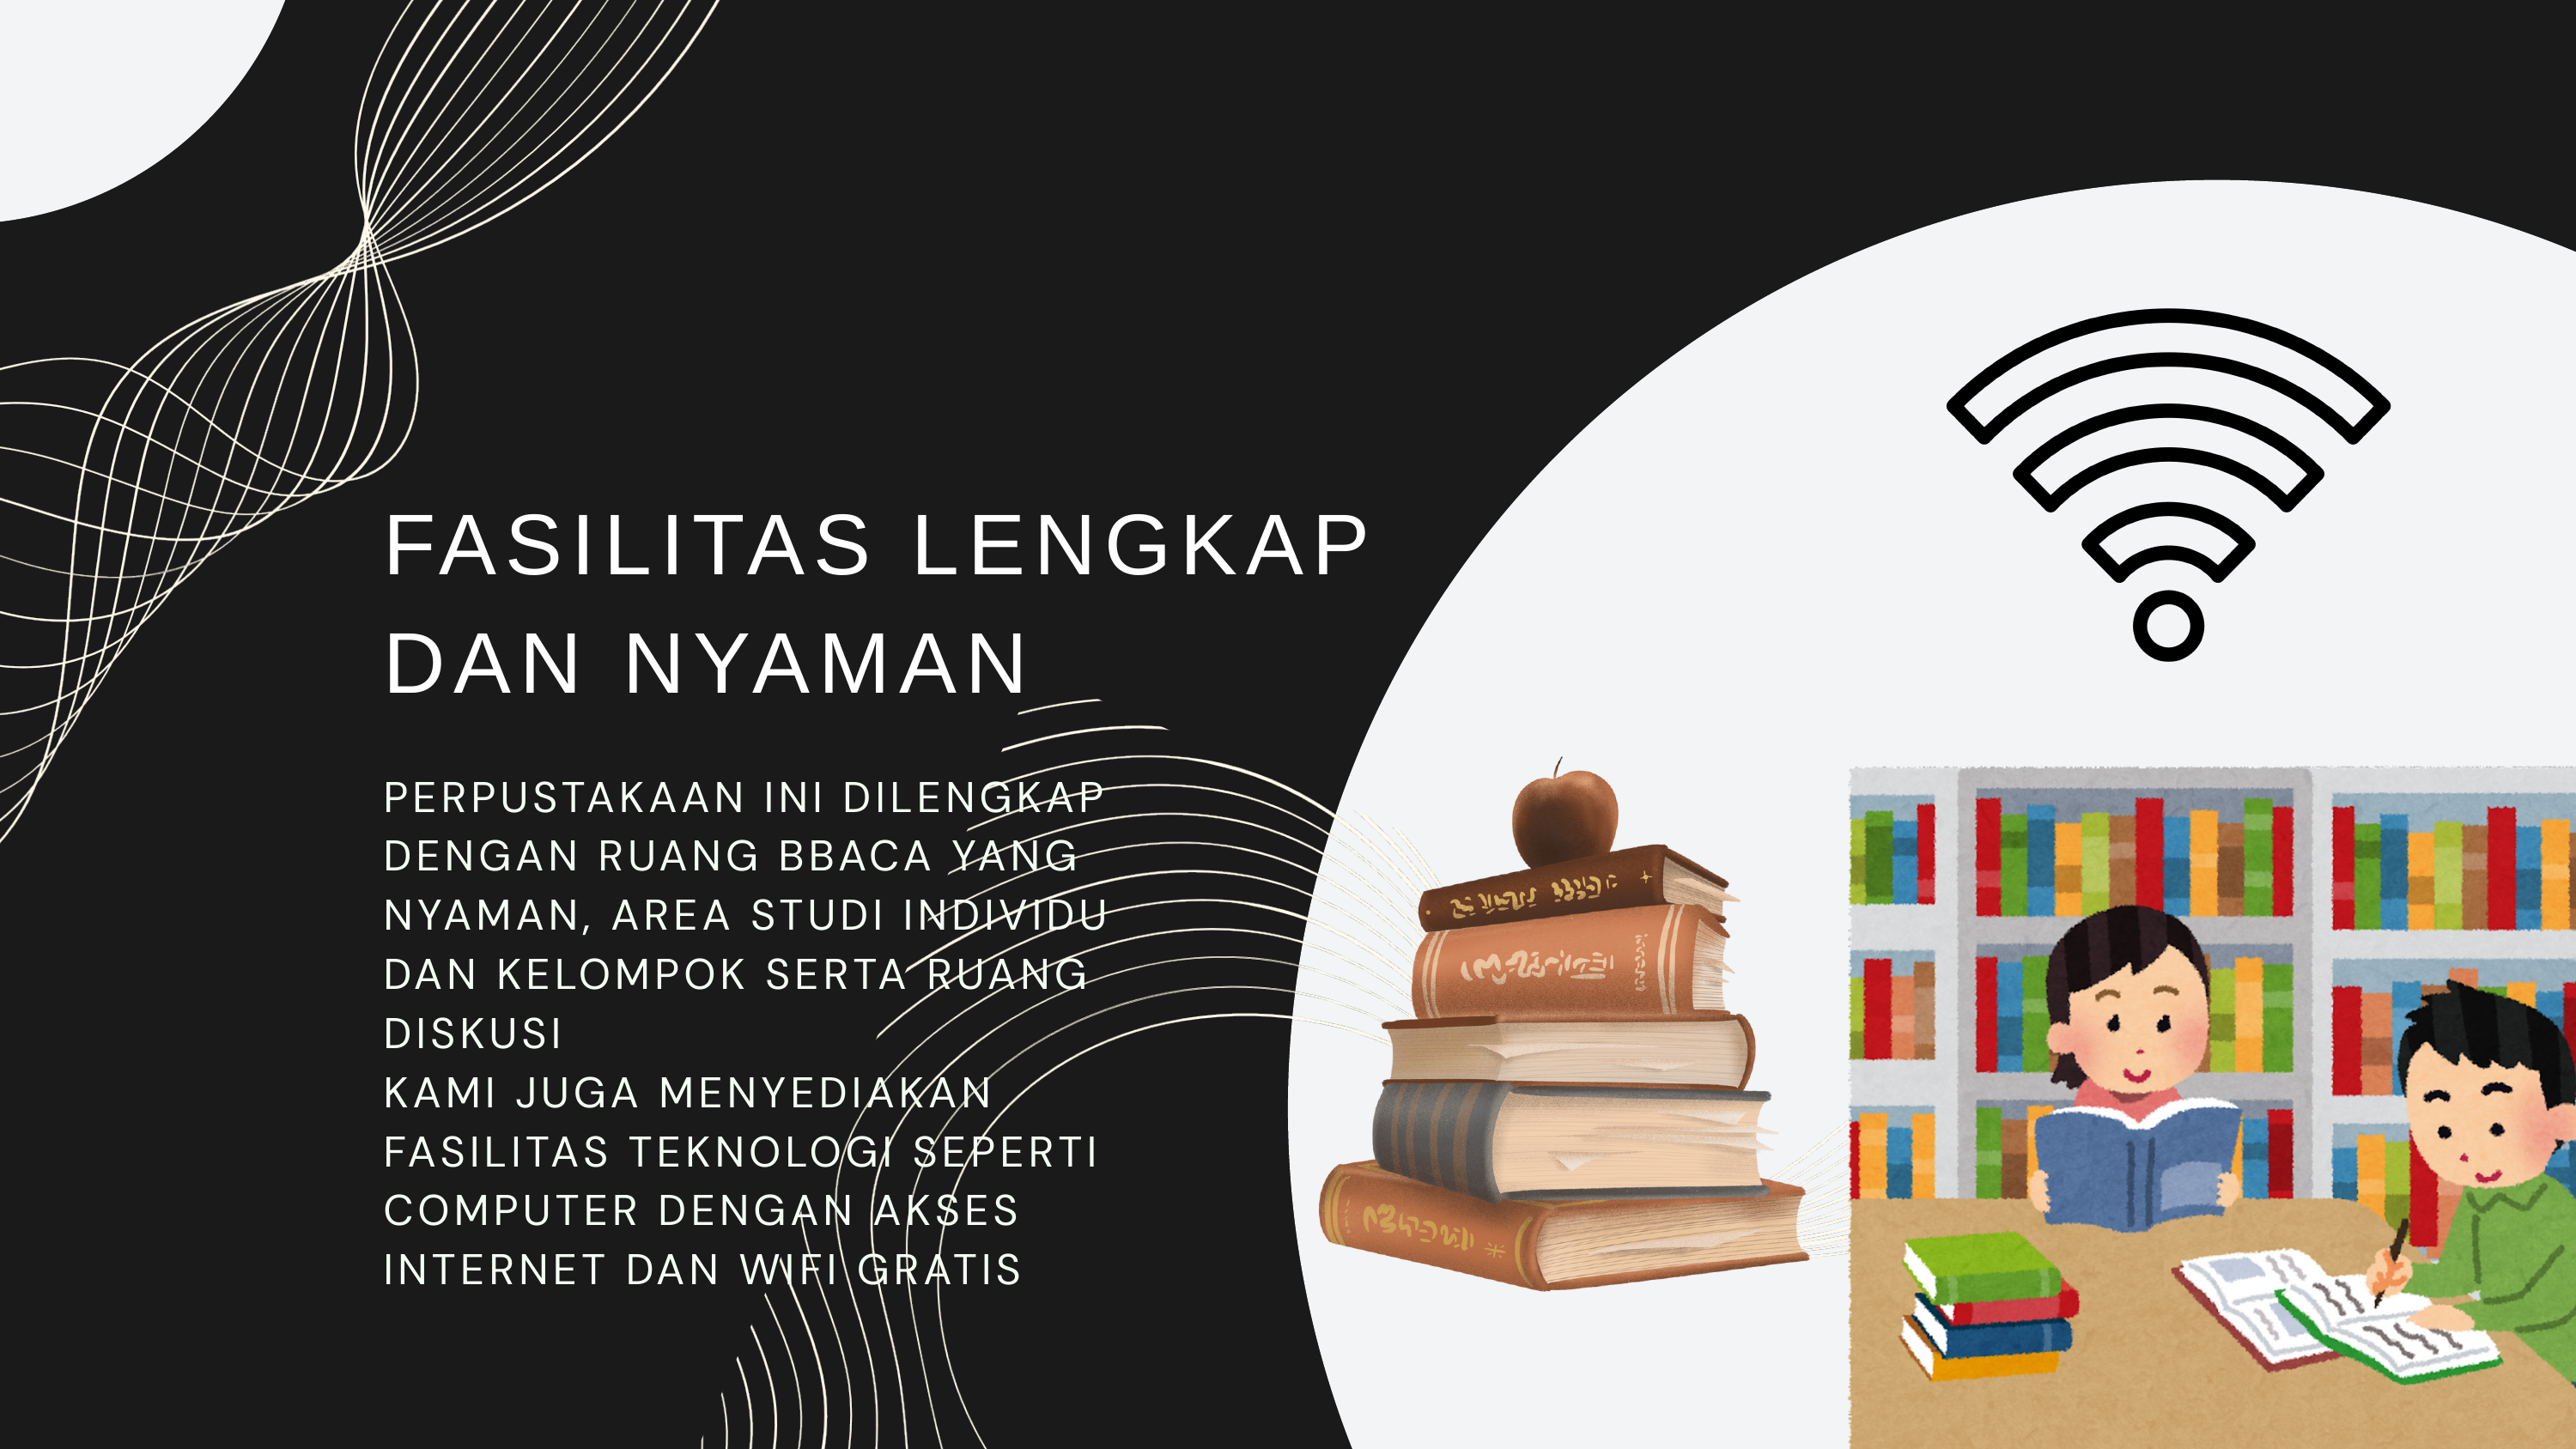

FASILITAS LENGKAP DAN NYAMAN

PERPUSTAKAAN INI DILENGKAP DENGAN RUANG BBACA YANG NYAMAN, AREA STUDI INDIVIDU DAN KELOMPOK SERTA RUANG DISKUSI
KAMI JUGA MENYEDIAKAN FASILITAS TEKNOLOGI SEPERTI COMPUTER DENGAN AKSES INTERNET DAN WIFI GRATIS